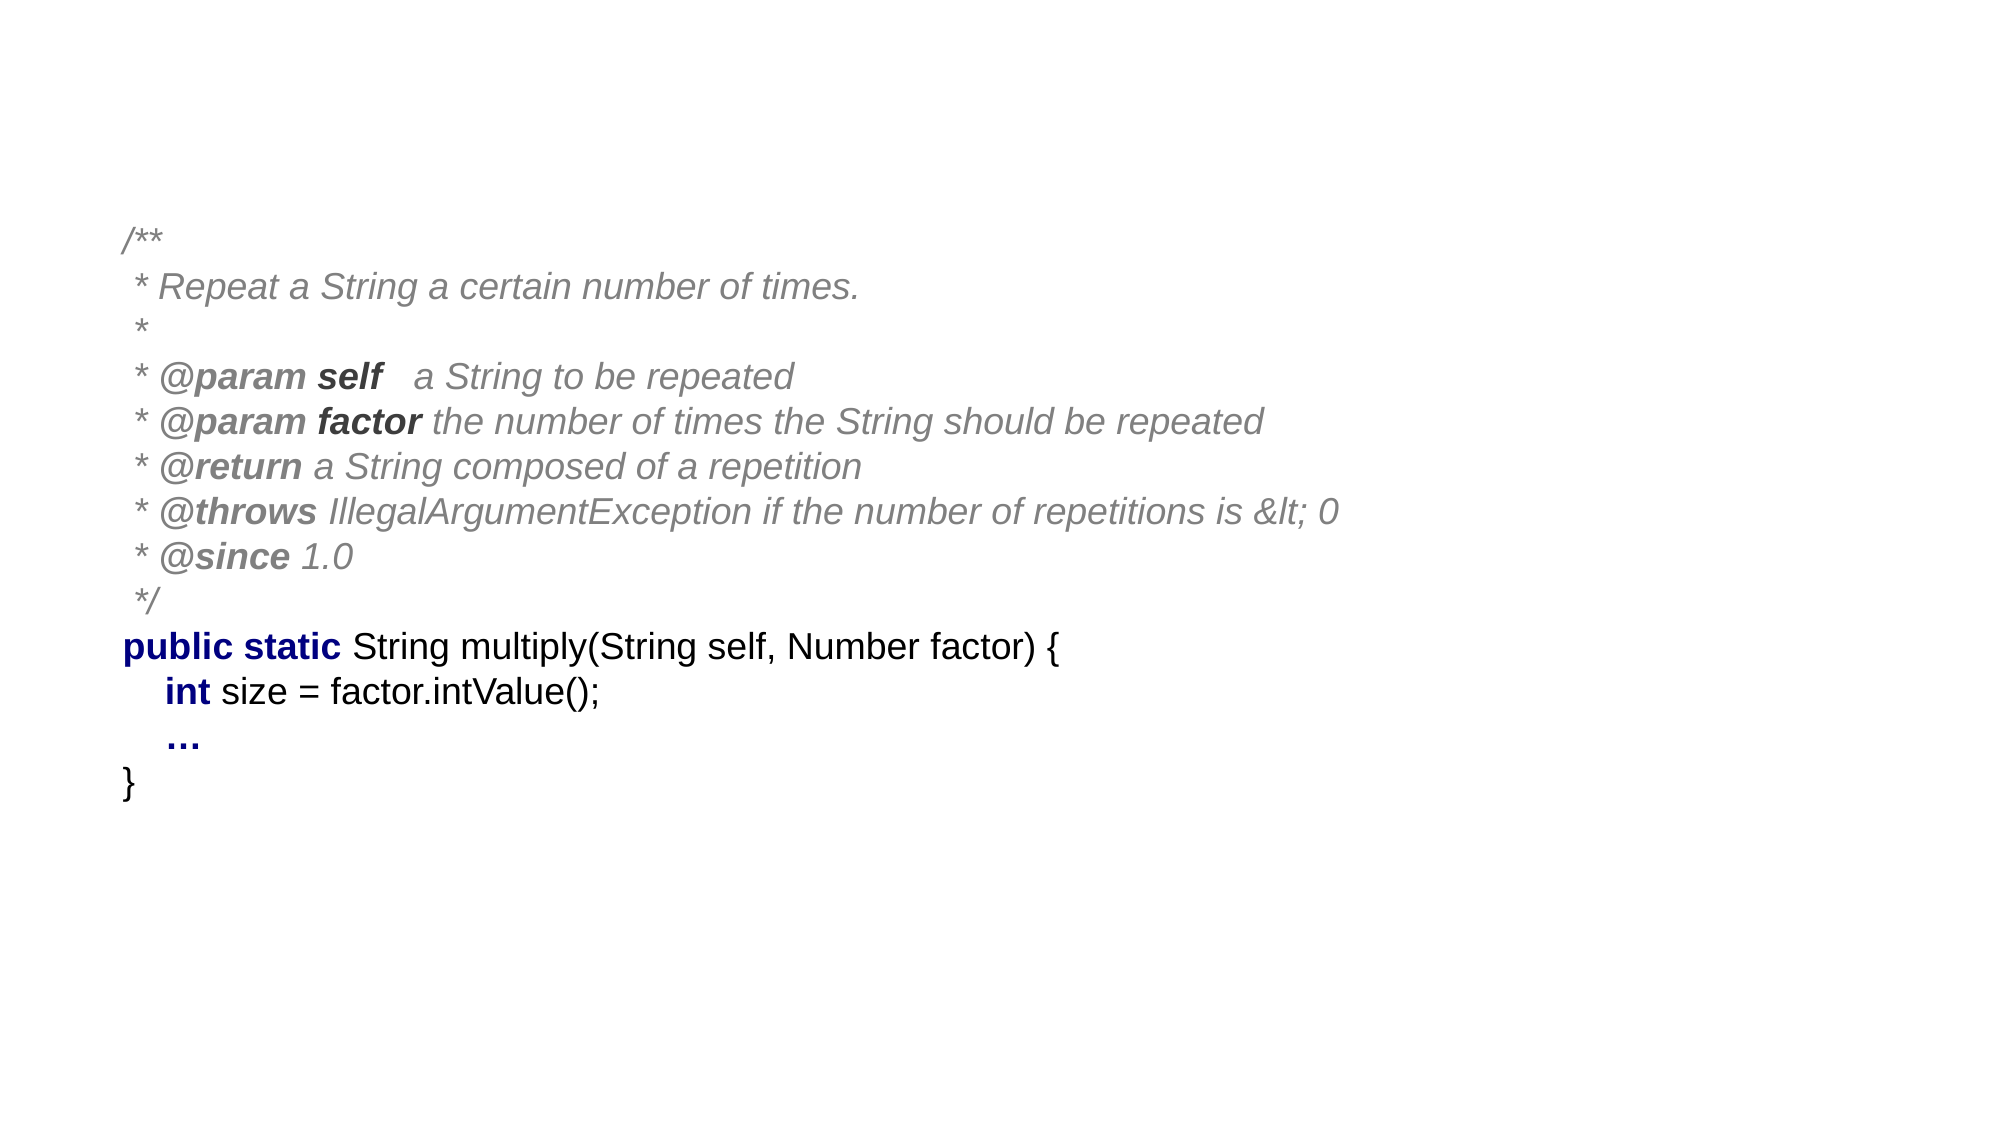

/**
 * Repeat a String a certain number of times.
 *
 * @param self   a String to be repeated
 * @param factor the number of times the String should be repeated
 * @return a String composed of a repetition
 * @throws IllegalArgumentException if the number of repetitions is &lt; 0
 * @since 1.0
 */
public static String multiply(String self, Number factor) {
    int size = factor.intValue();
    …
}